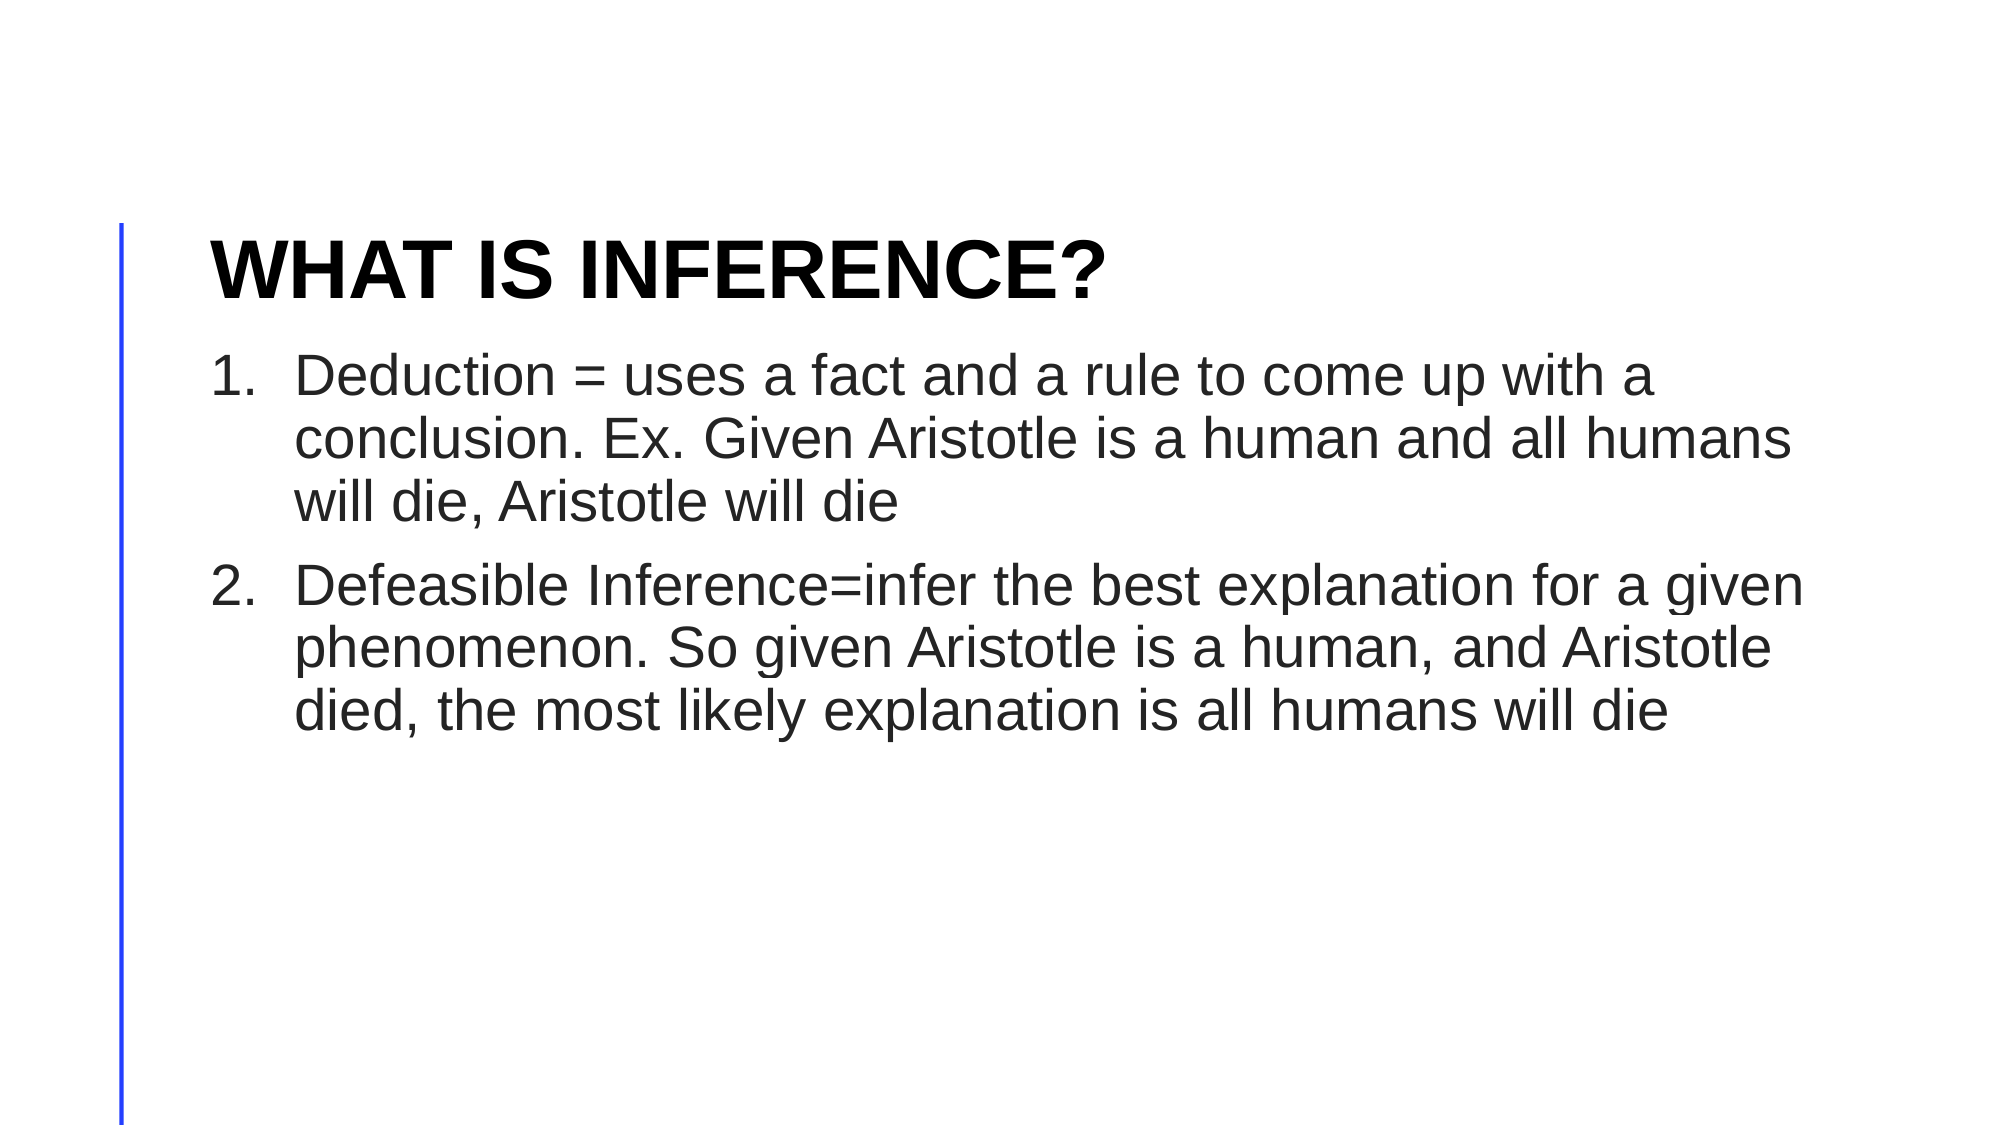

# What is inference?
Deduction = uses a fact and a rule to come up with a conclusion. Ex. Given Aristotle is a human and all humans will die, Aristotle will die
Defeasible Inference=infer the best explanation for a given phenomenon. So given Aristotle is a human, and Aristotle died, the most likely explanation is all humans will die